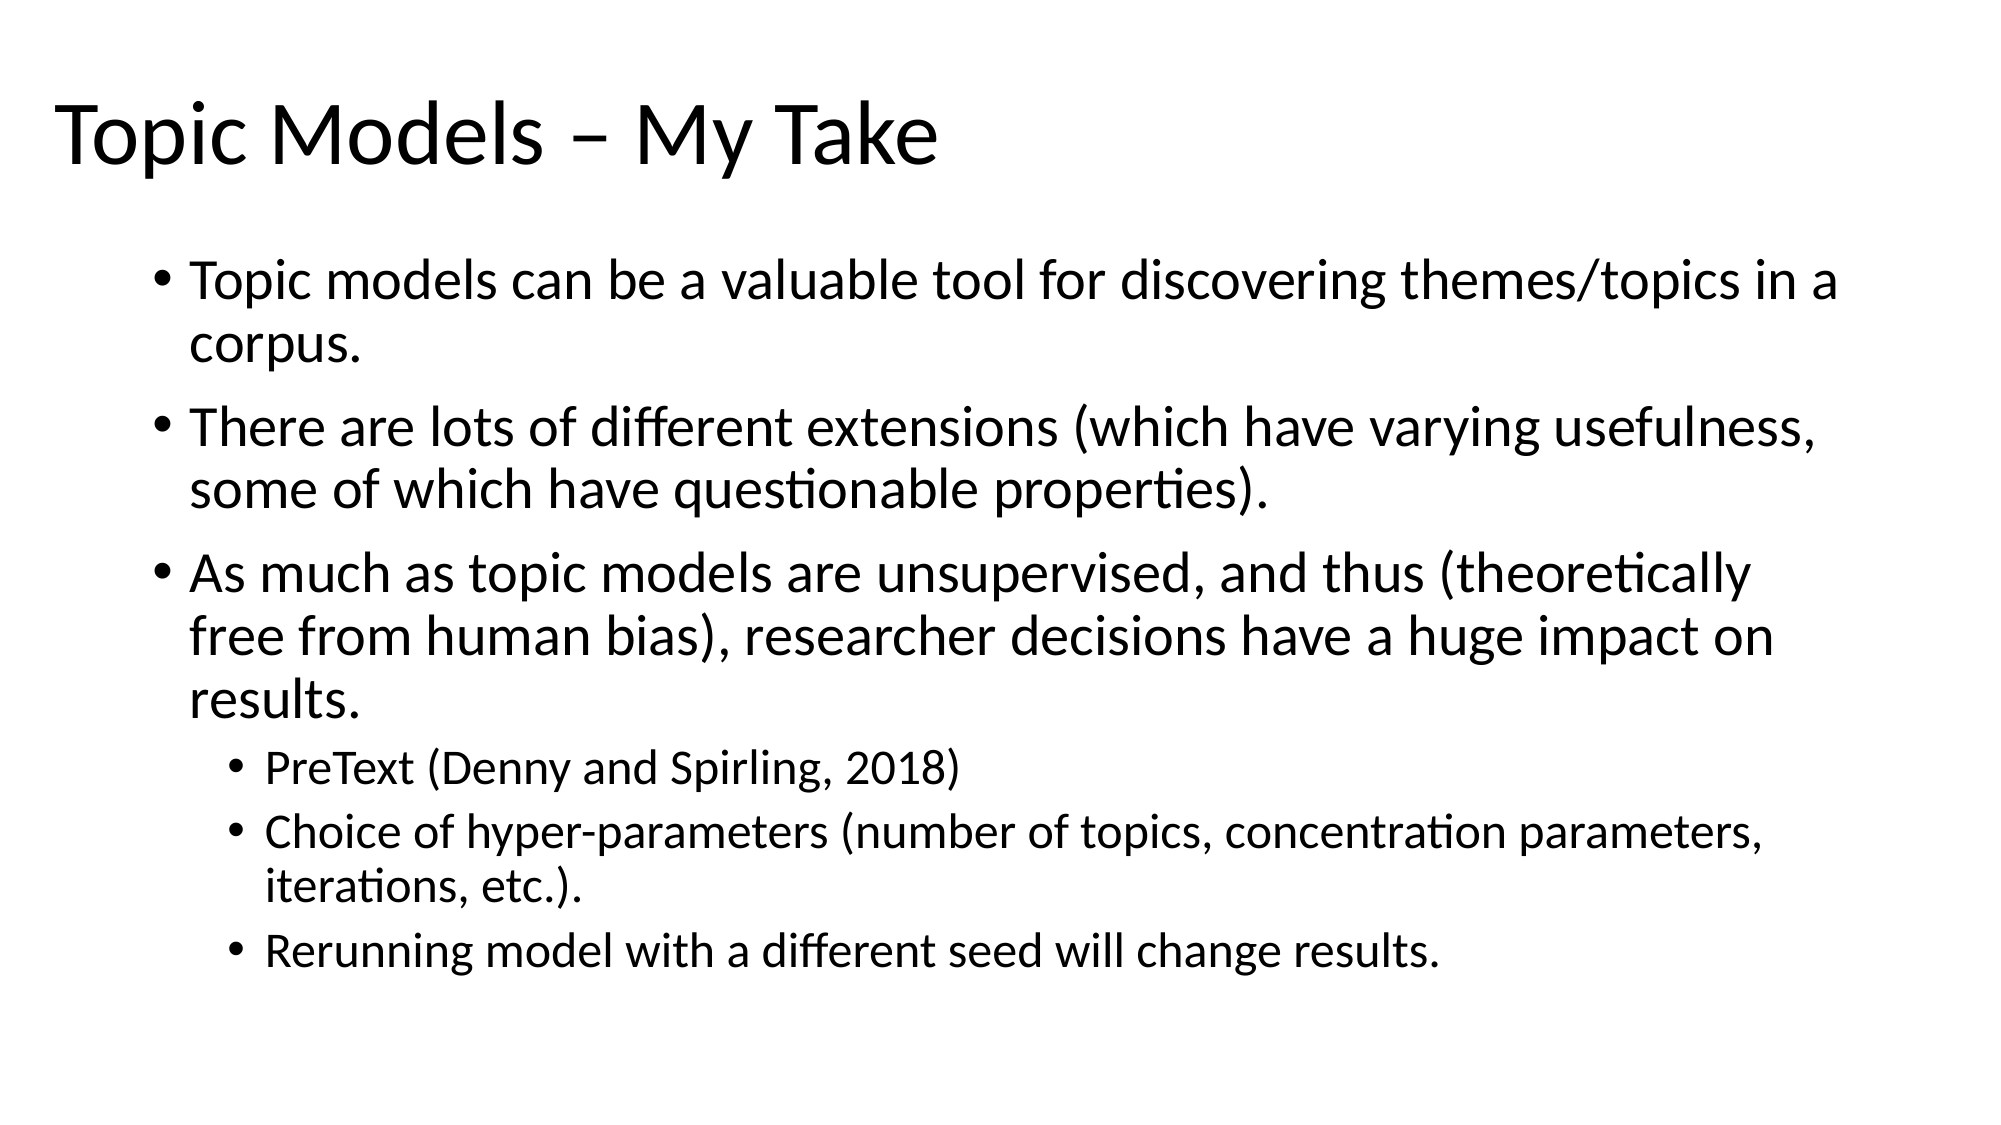

# Topic Models – My Take
Topic models can be a valuable tool for discovering themes/topics in a corpus.
There are lots of different extensions (which have varying usefulness, some of which have questionable properties).
As much as topic models are unsupervised, and thus (theoretically free from human bias), researcher decisions have a huge impact on results.
PreText (Denny and Spirling, 2018)
Choice of hyper-parameters (number of topics, concentration parameters, iterations, etc.).
Rerunning model with a different seed will change results.